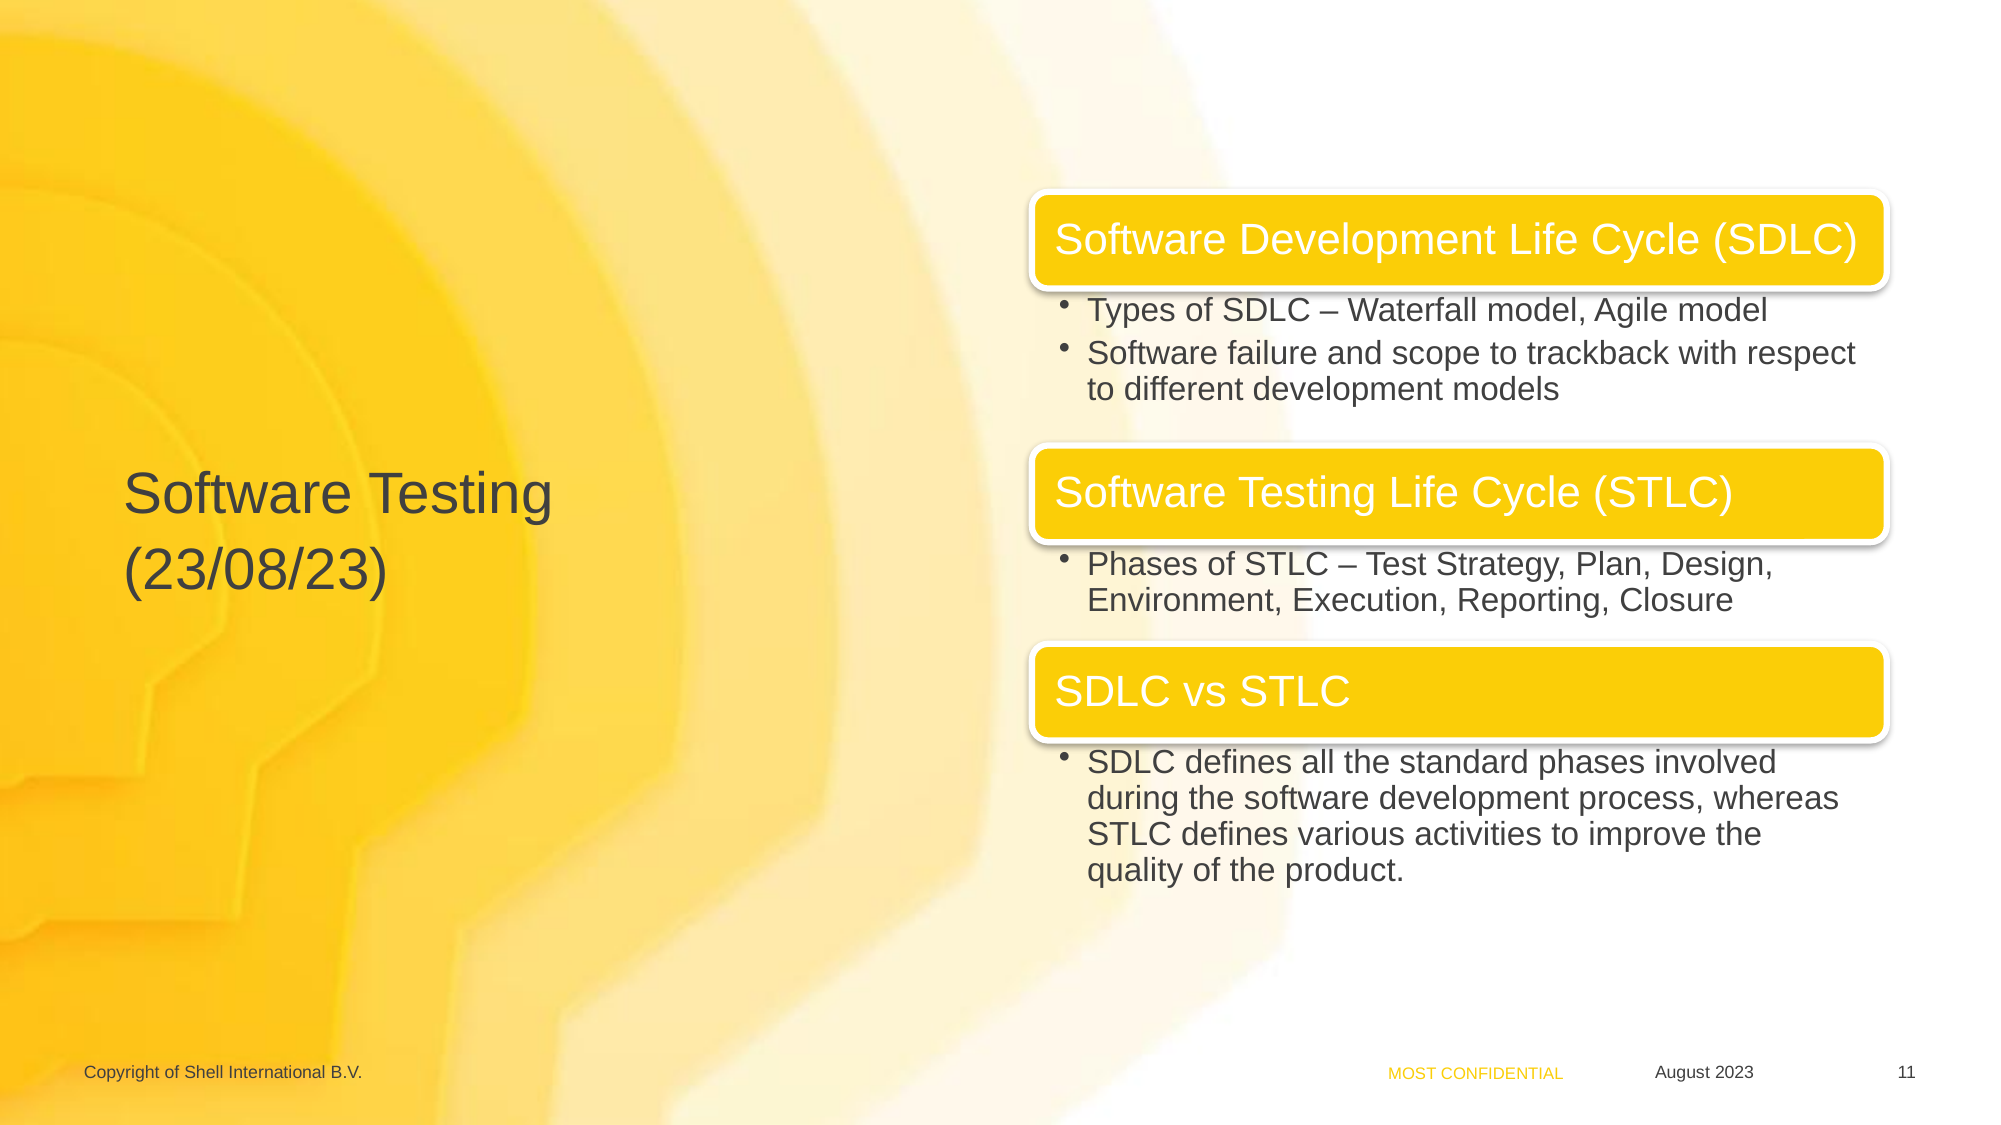

Software Development Life Cycle (SDLC)
Types of SDLC – Waterfall model, Agile model
Software failure and scope to trackback with respect to different development models
Software Testing Life Cycle (STLC)
Phases of STLC – Test Strategy, Plan, Design, Environment, Execution, Reporting, Closure
SDLC vs STLC
SDLC defines all the standard phases involved during the software development process, whereas STLC defines various activities to improve the quality of the product.
Software Testing
(23/08/23)

11
August 2023